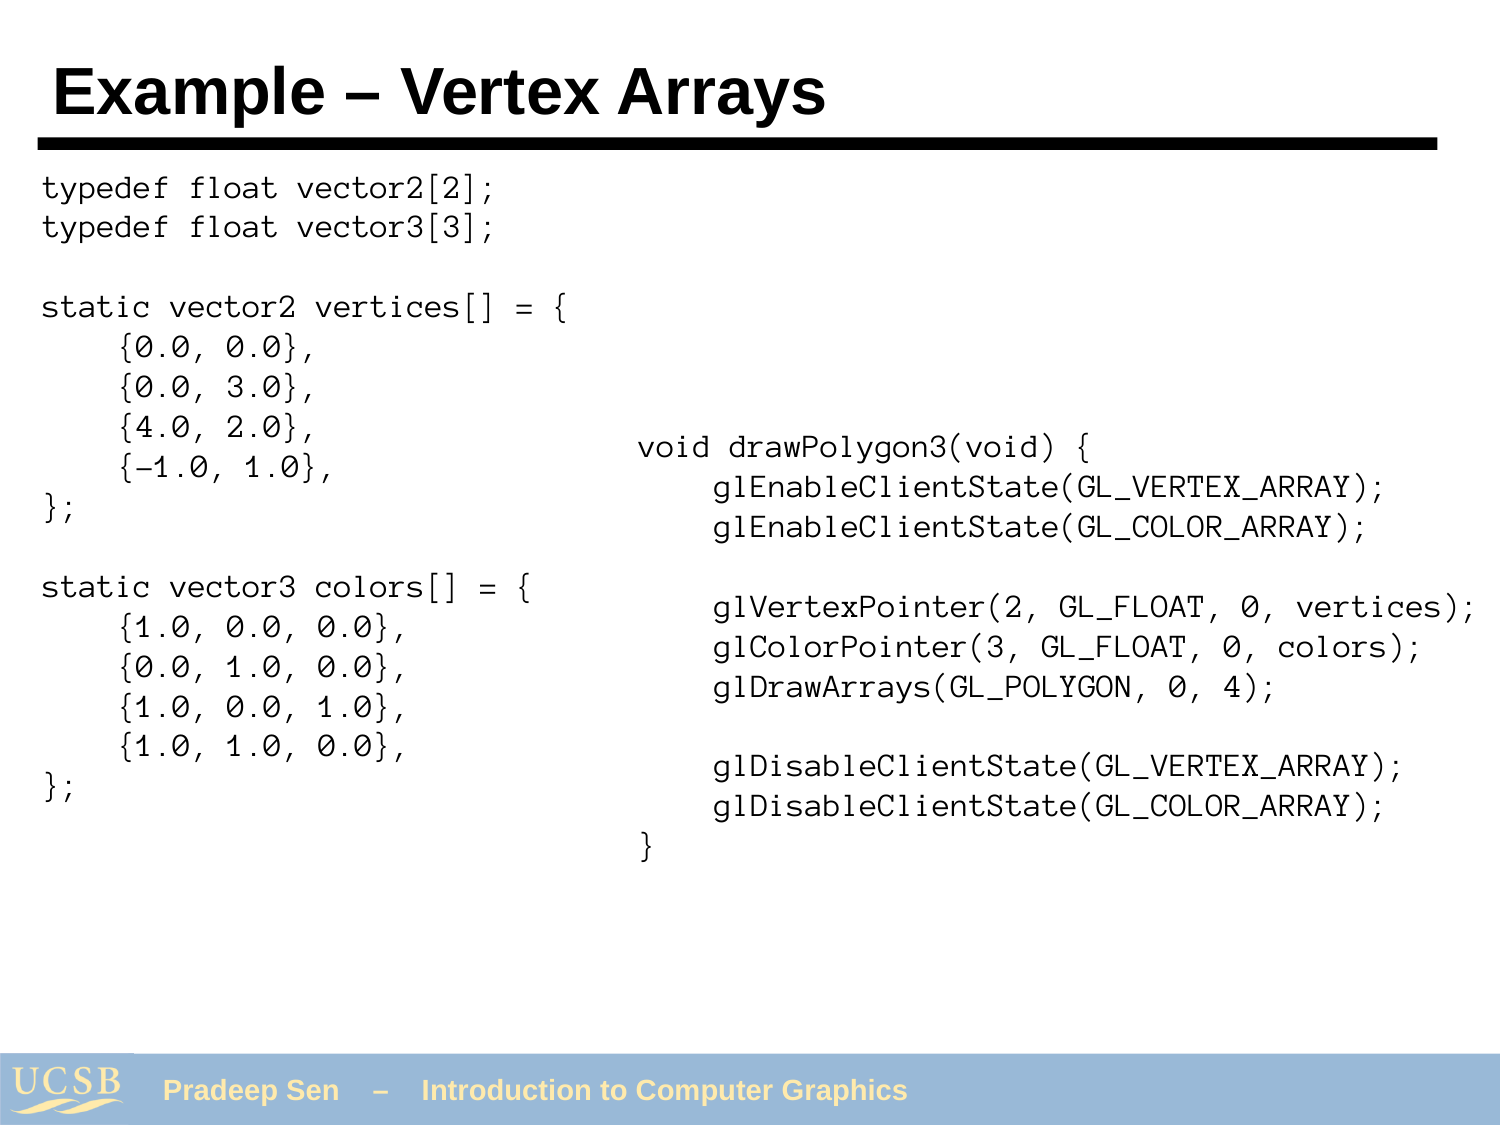

# Example – Vertex Arrays
typedef float vector2[2];
typedef float vector3[3];

static vector2 vertices[] = {
	{0.0, 0.0},
	{0.0, 3.0},
	{4.0, 2.0},
	{-1.0, 1.0},
};

static vector3 colors[] = {
	{1.0, 0.0, 0.0},
	{0.0, 1.0, 0.0},
	{1.0, 0.0, 1.0},
	{1.0, 1.0, 0.0},
};

void drawPolygon3(void) {
	glEnableClientState(GL_VERTEX_ARRAY);
	glEnableClientState(GL_COLOR_ARRAY);

	glVertexPointer(2, GL_FLOAT, 0, vertices);
	glColorPointer(3, GL_FLOAT, 0, colors);
	glDrawArrays(GL_POLYGON, 0, 4);

	glDisableClientState(GL_VERTEX_ARRAY);
	glDisableClientState(GL_COLOR_ARRAY);
}